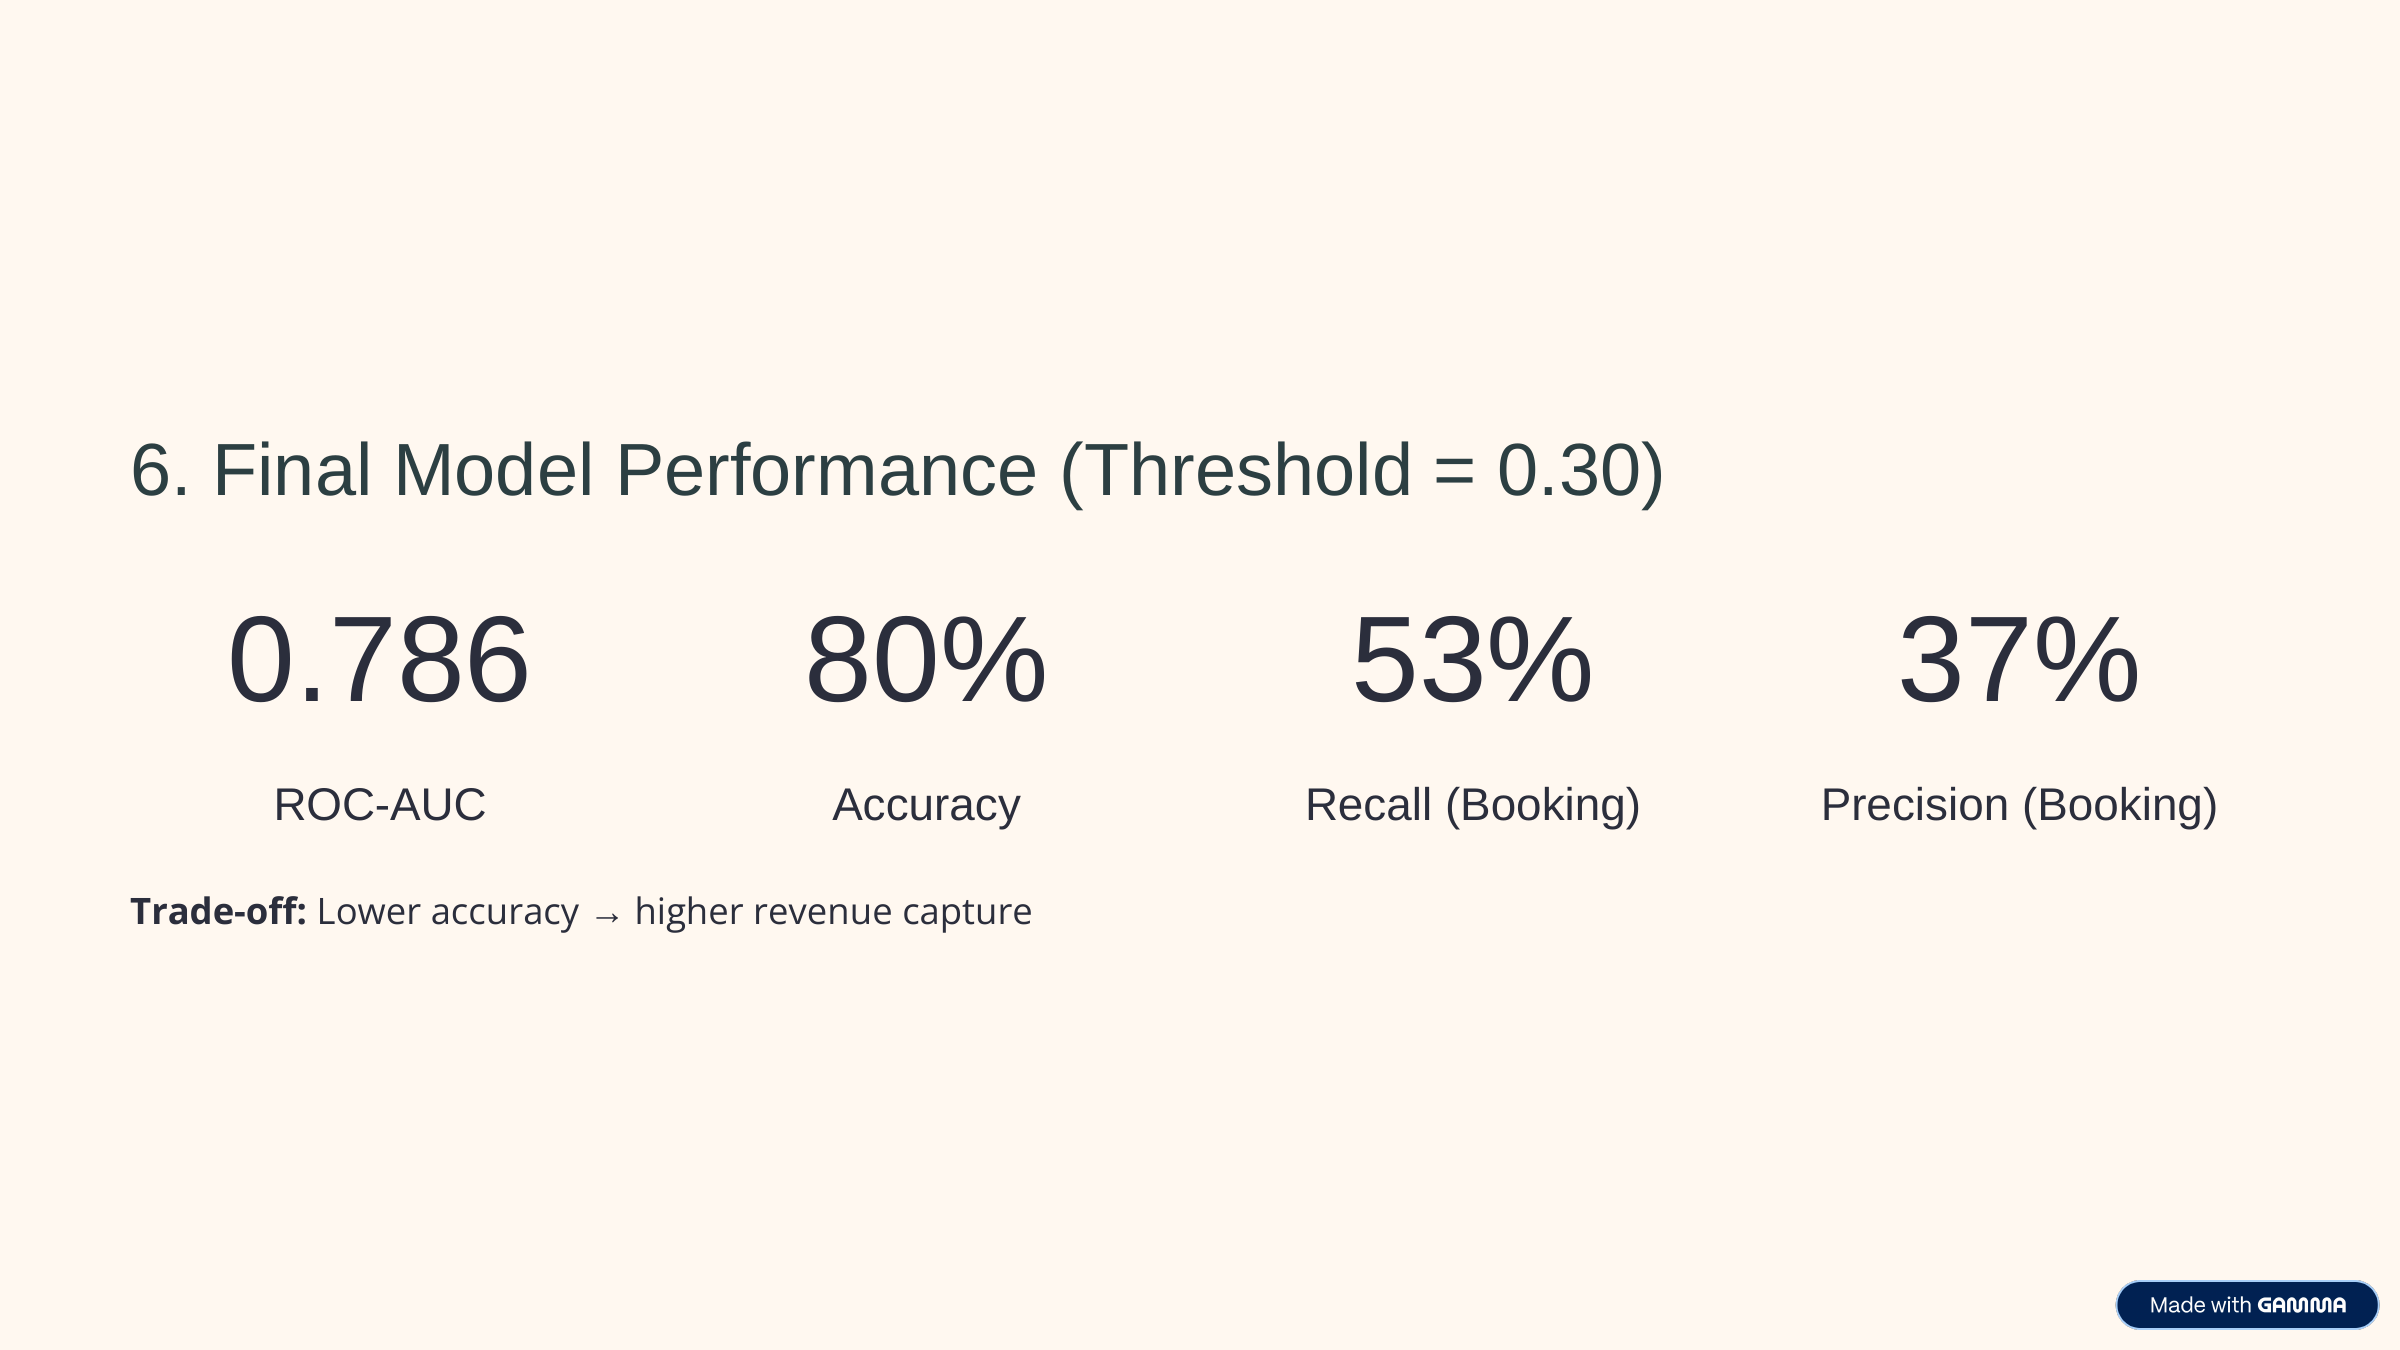

6. Final Model Performance (Threshold = 0.30)
0.786
80%
53%
37%
ROC-AUC
Accuracy
Recall (Booking)
Precision (Booking)
Trade-off: Lower accuracy → higher revenue capture